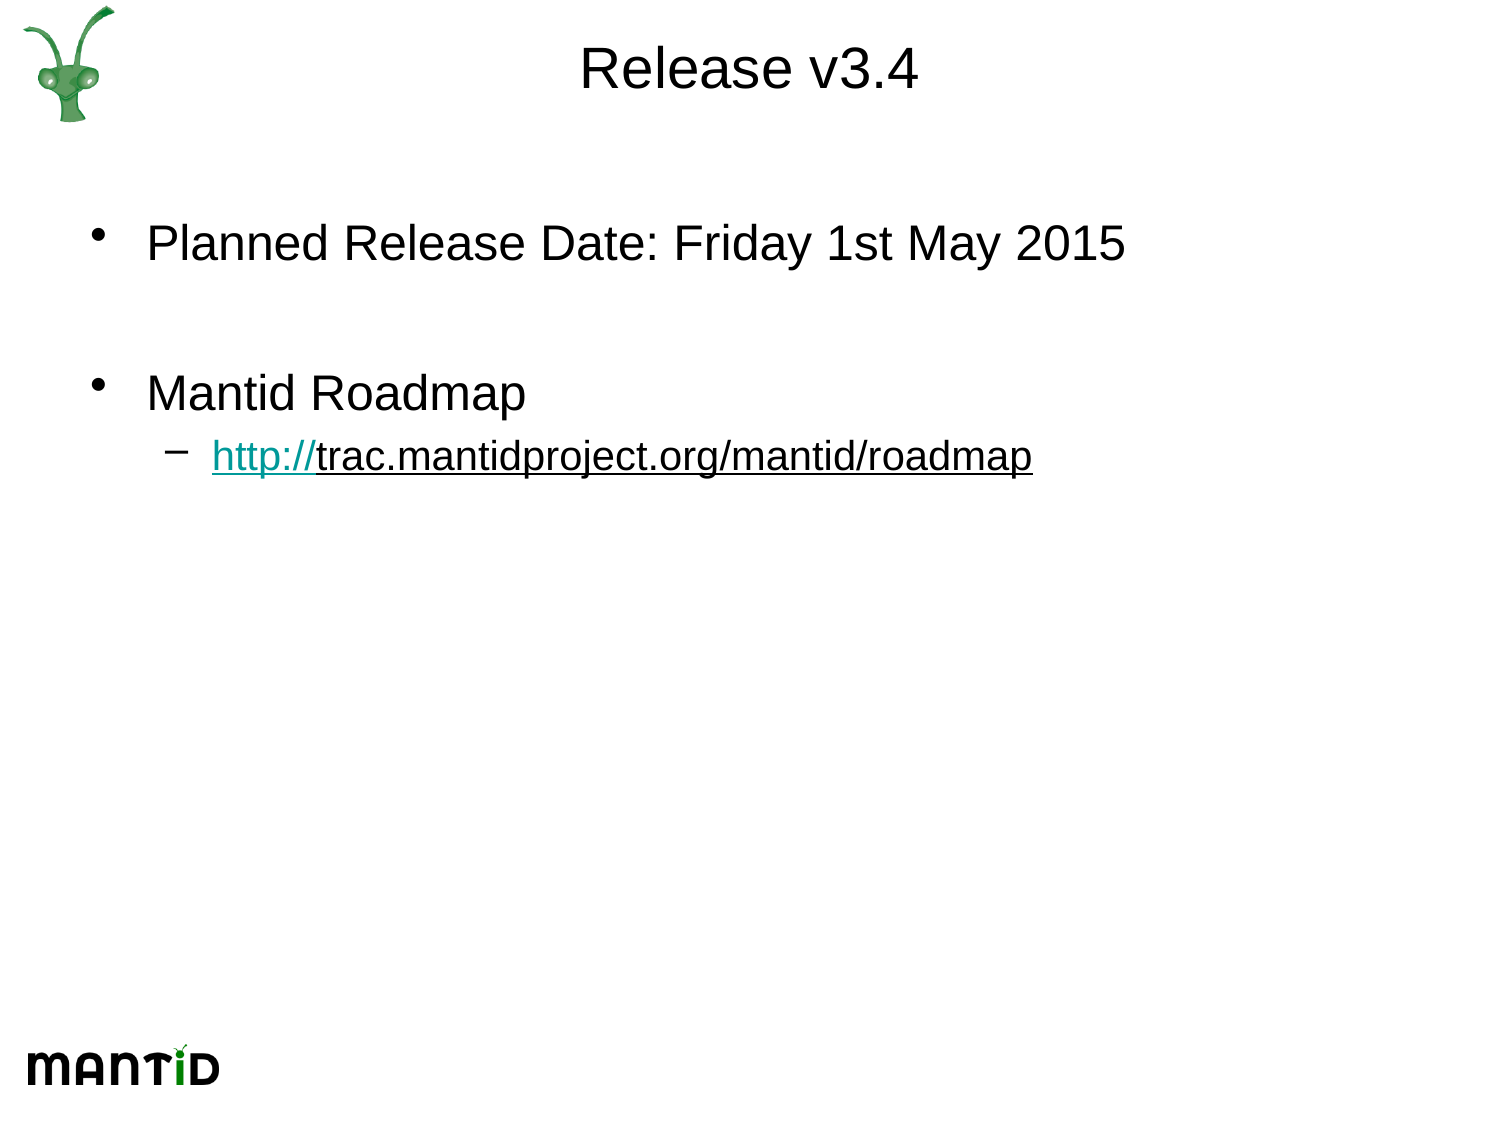

# Release v3.4
Planned Release Date: Friday 1st May 2015

Mantid Roadmap
http://trac.mantidproject.org/mantid/roadmap